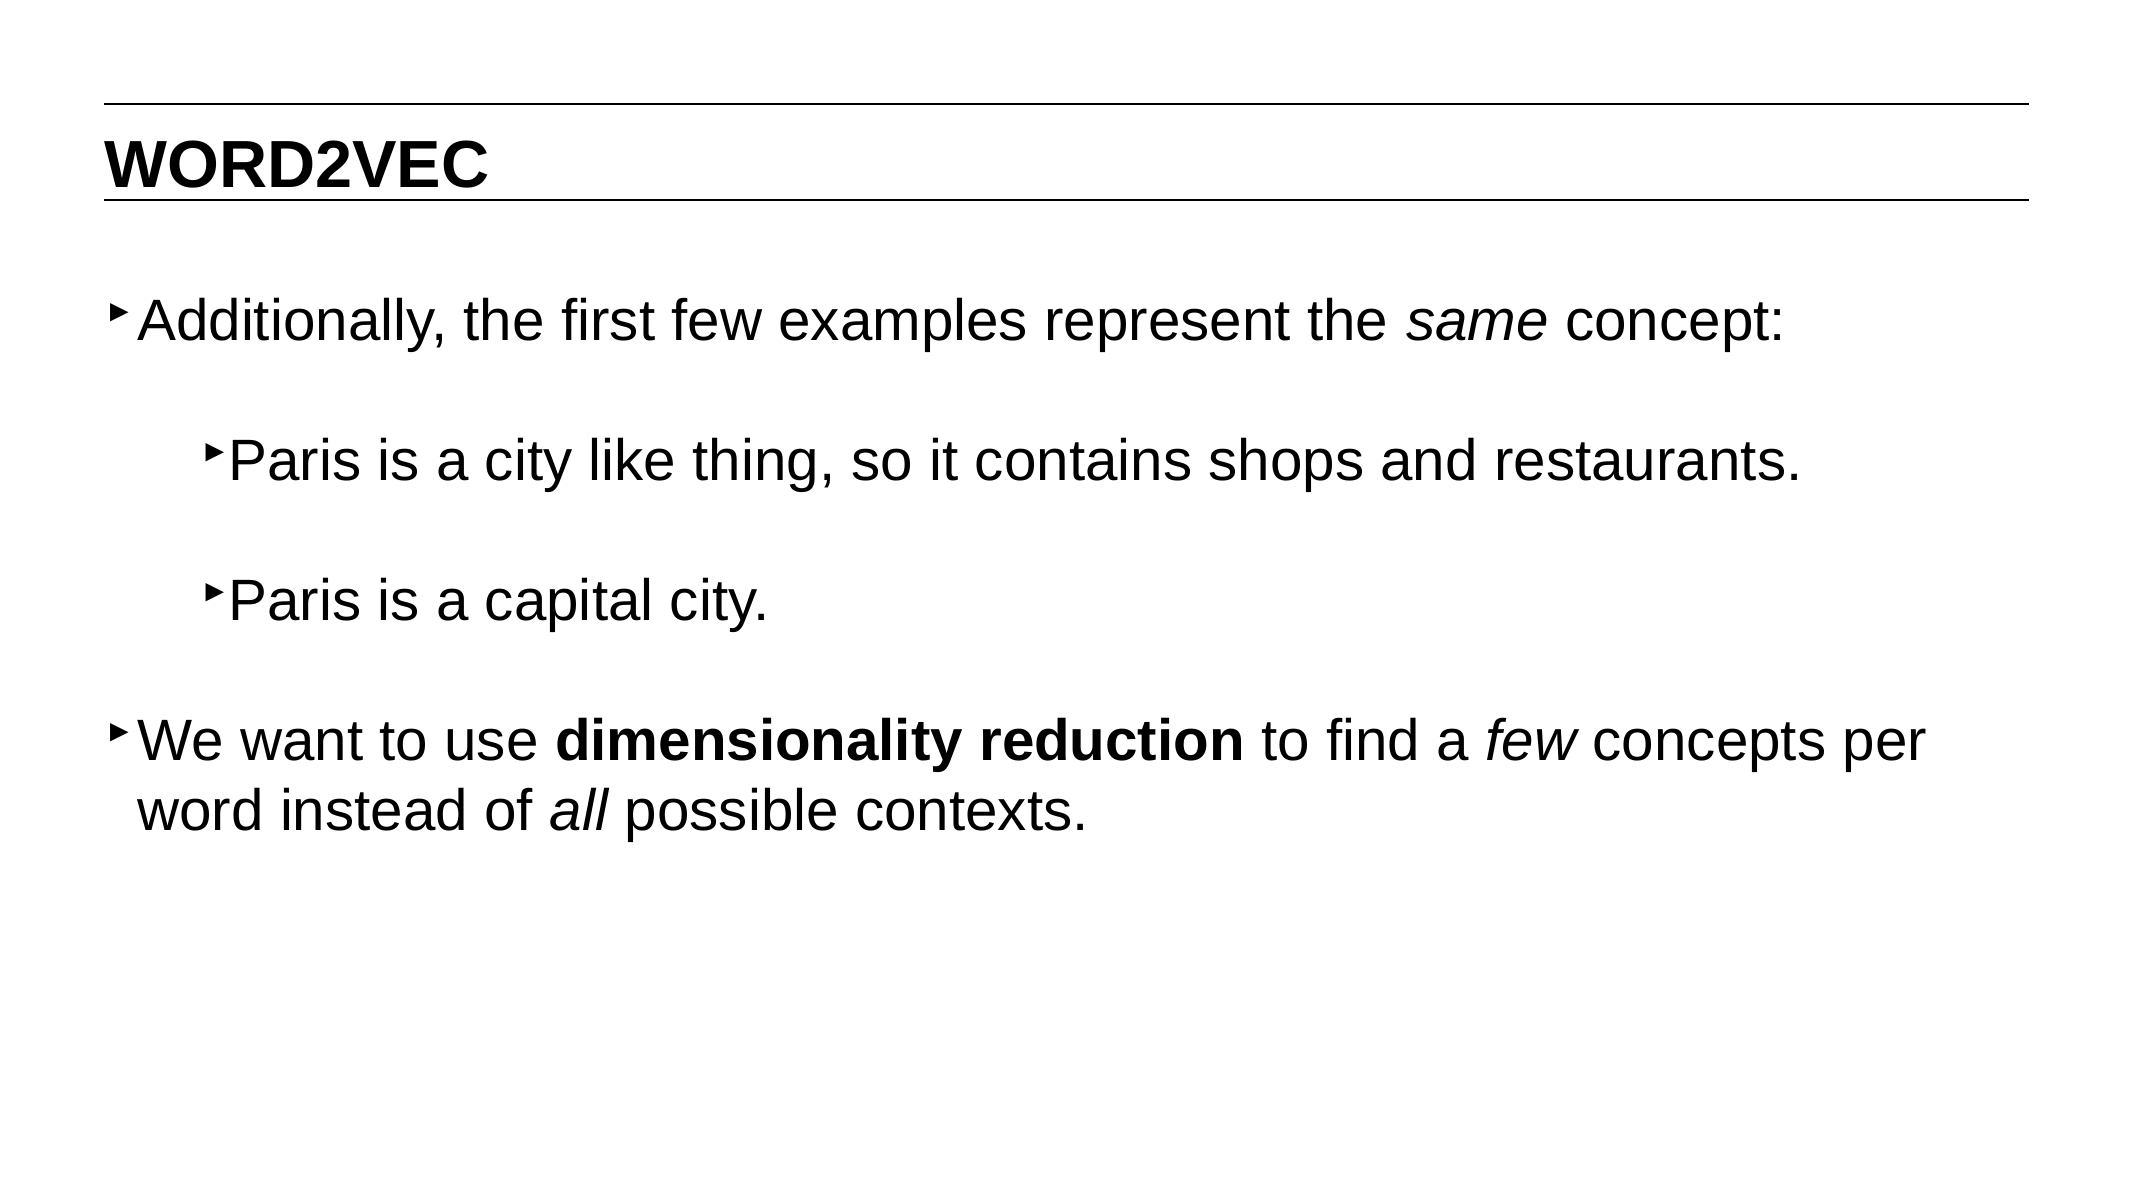

WORD2VEC

Additionally, the first few examples represent the same concept:

Paris is a city like thing, so it contains shops and restaurants.

Paris is a capital city.

We want to use dimensionality reduction to find a few concepts per word instead of all possible contexts.